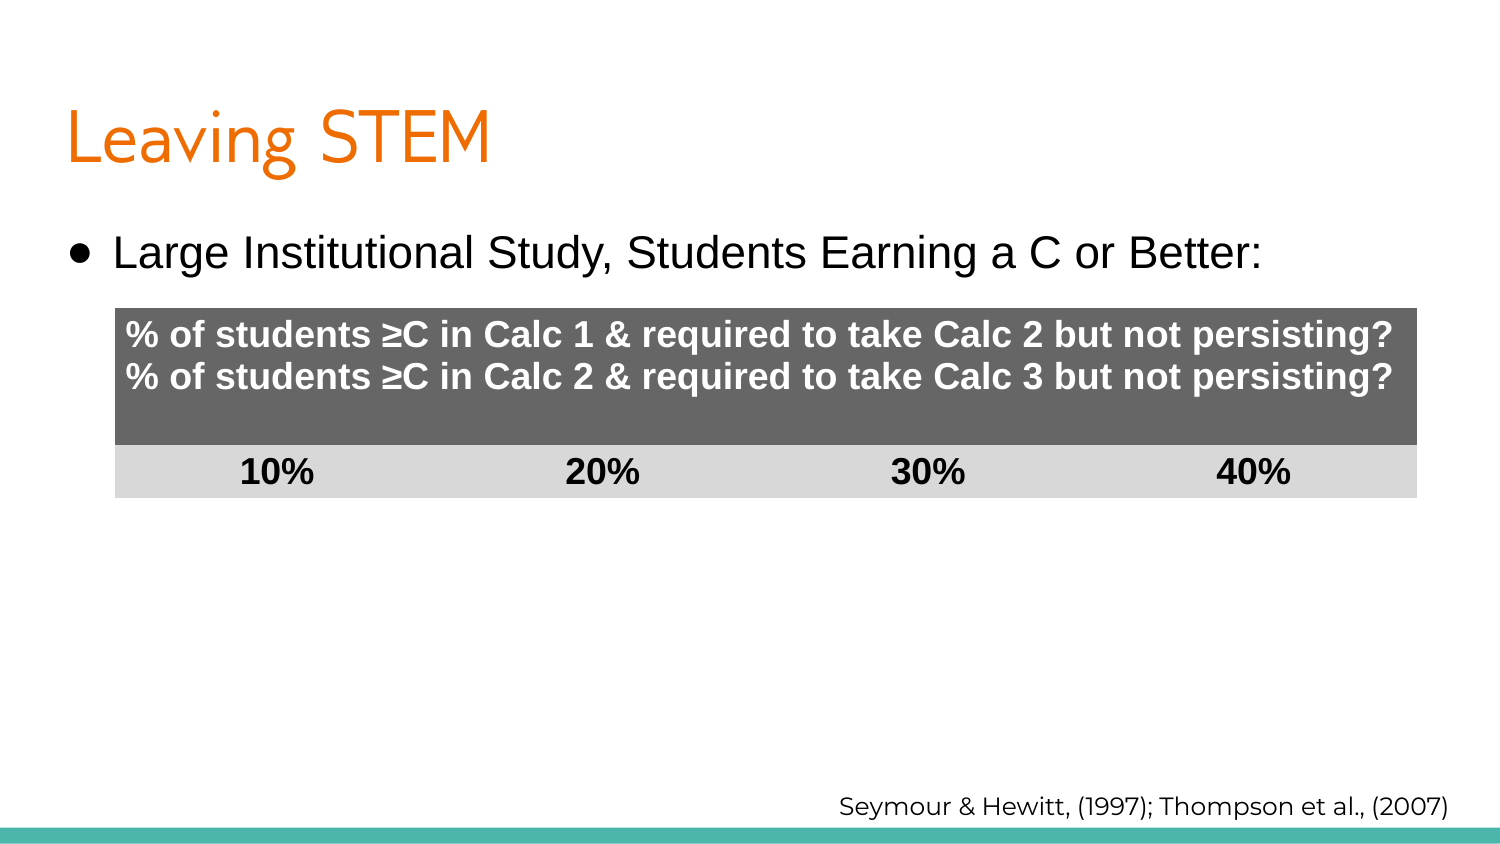

# Leaving STEM
Large Institutional Study, Students Earning a C or Better:

| % of students ≥C in Calc 1 & required to take Calc 2 but not persisting? % of students ≥C in Calc 2 & required to take Calc 3 but not persisting? |  |  |  |
| --- | --- | --- | --- |
| 10% | 20% | 30% | 40% |
Seymour & Hewitt, (1997); Thompson et al., (2007)